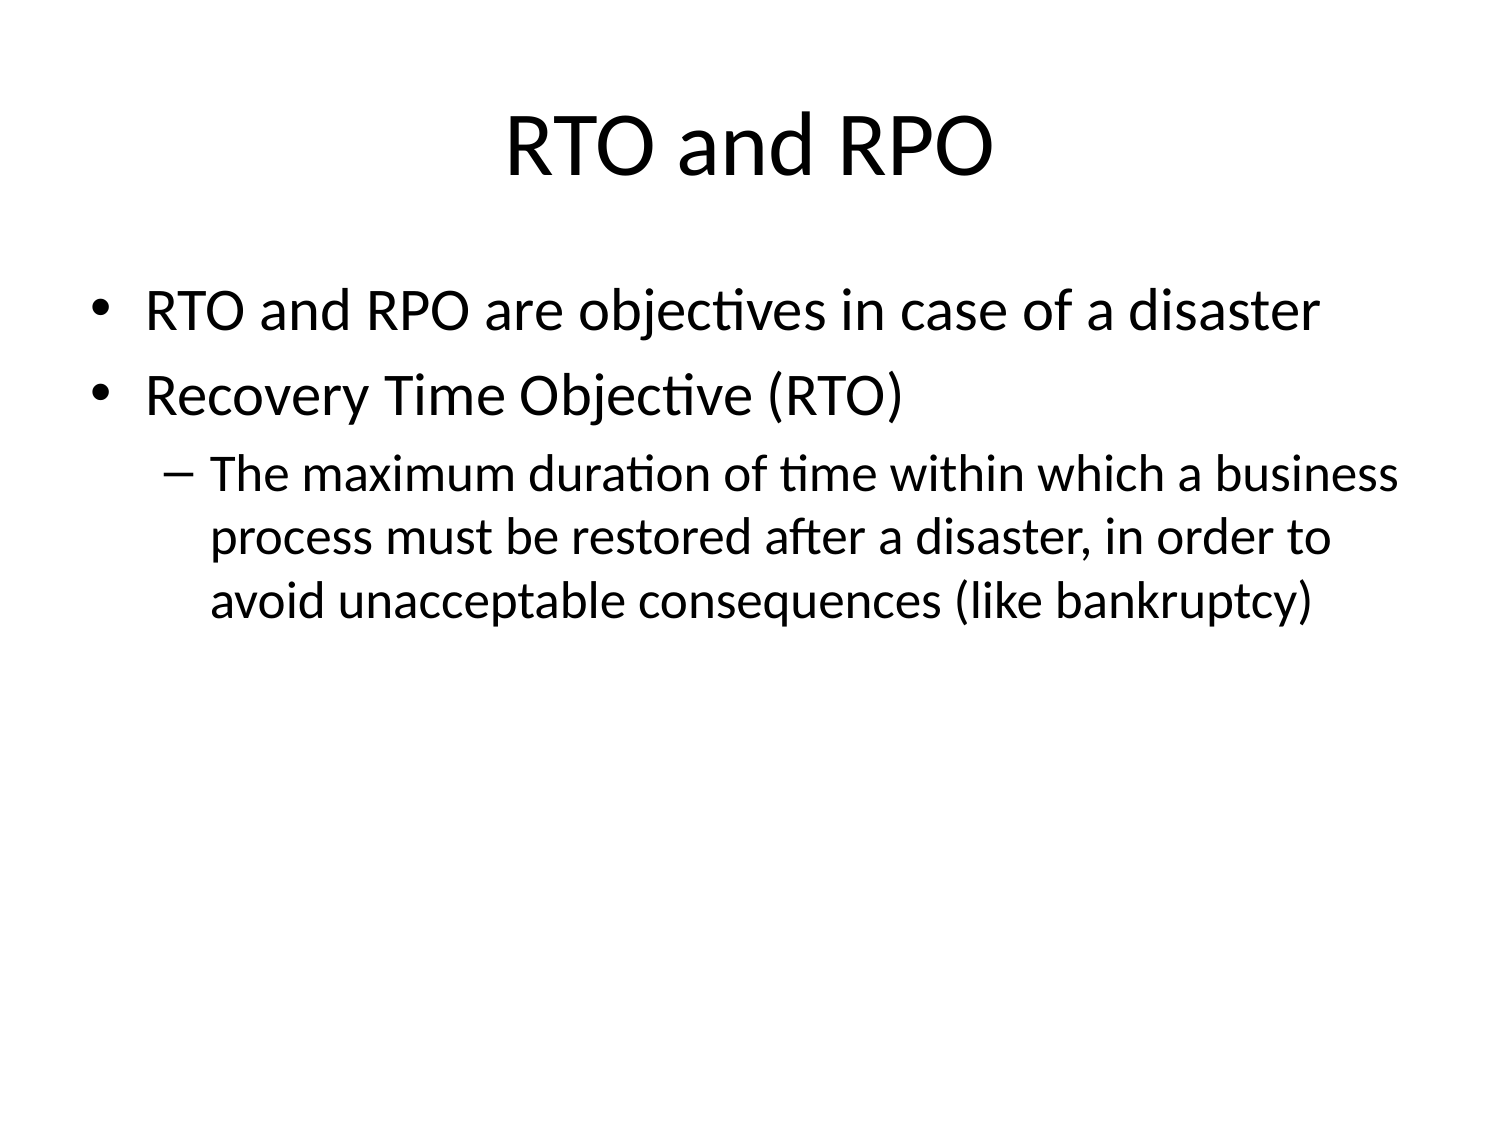

# RTO and RPO
RTO and RPO are objectives in case of a disaster
Recovery Time Objective (RTO)
The maximum duration of time within which a business process must be restored after a disaster, in order to avoid unacceptable consequences (like bankruptcy)